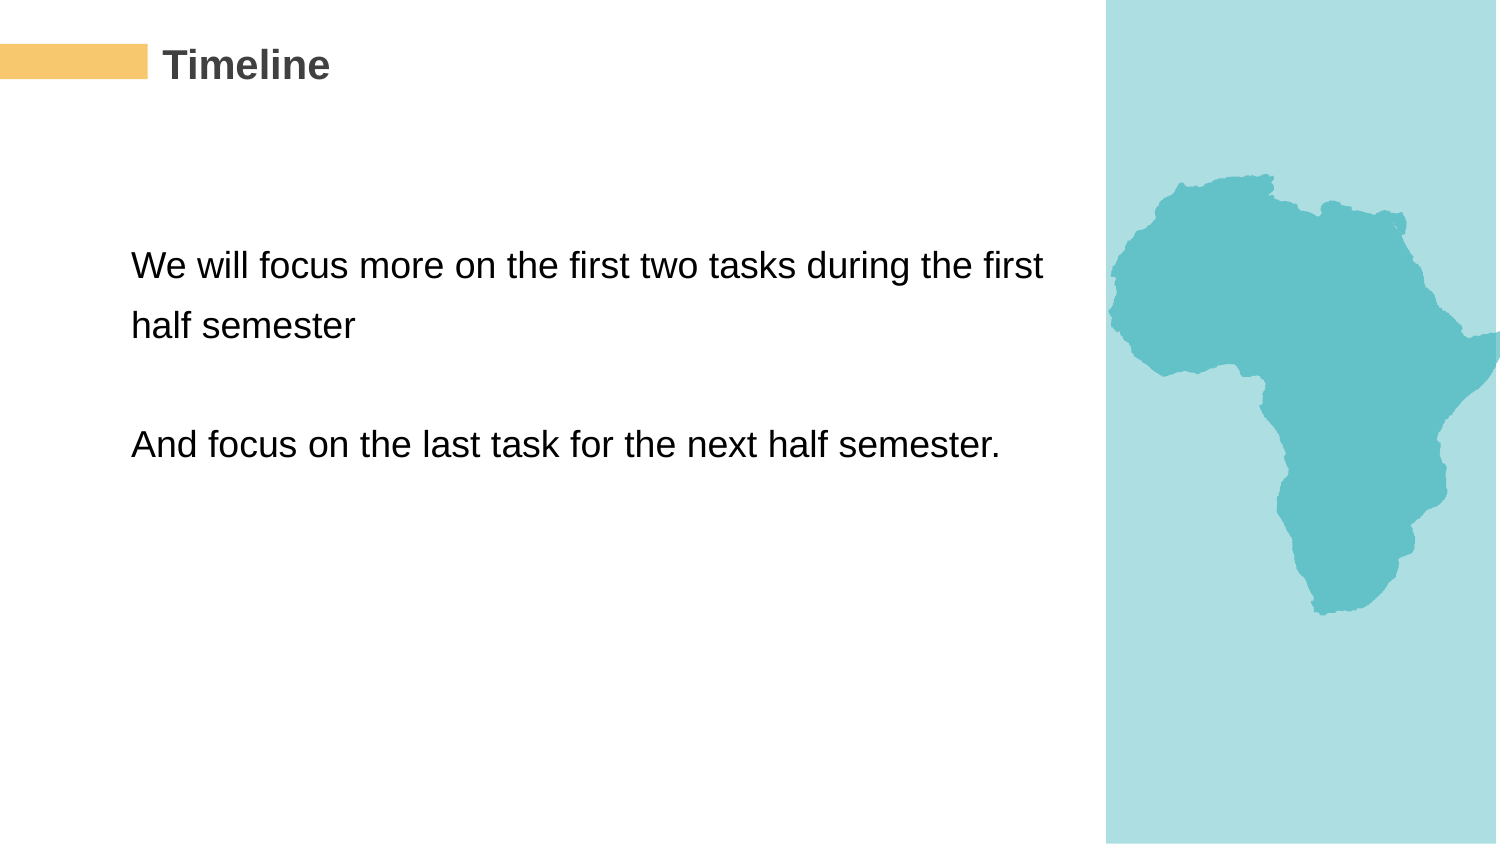

Timeline

We will focus more on the first two tasks during the first half semester

And focus on the last task for the next half semester.